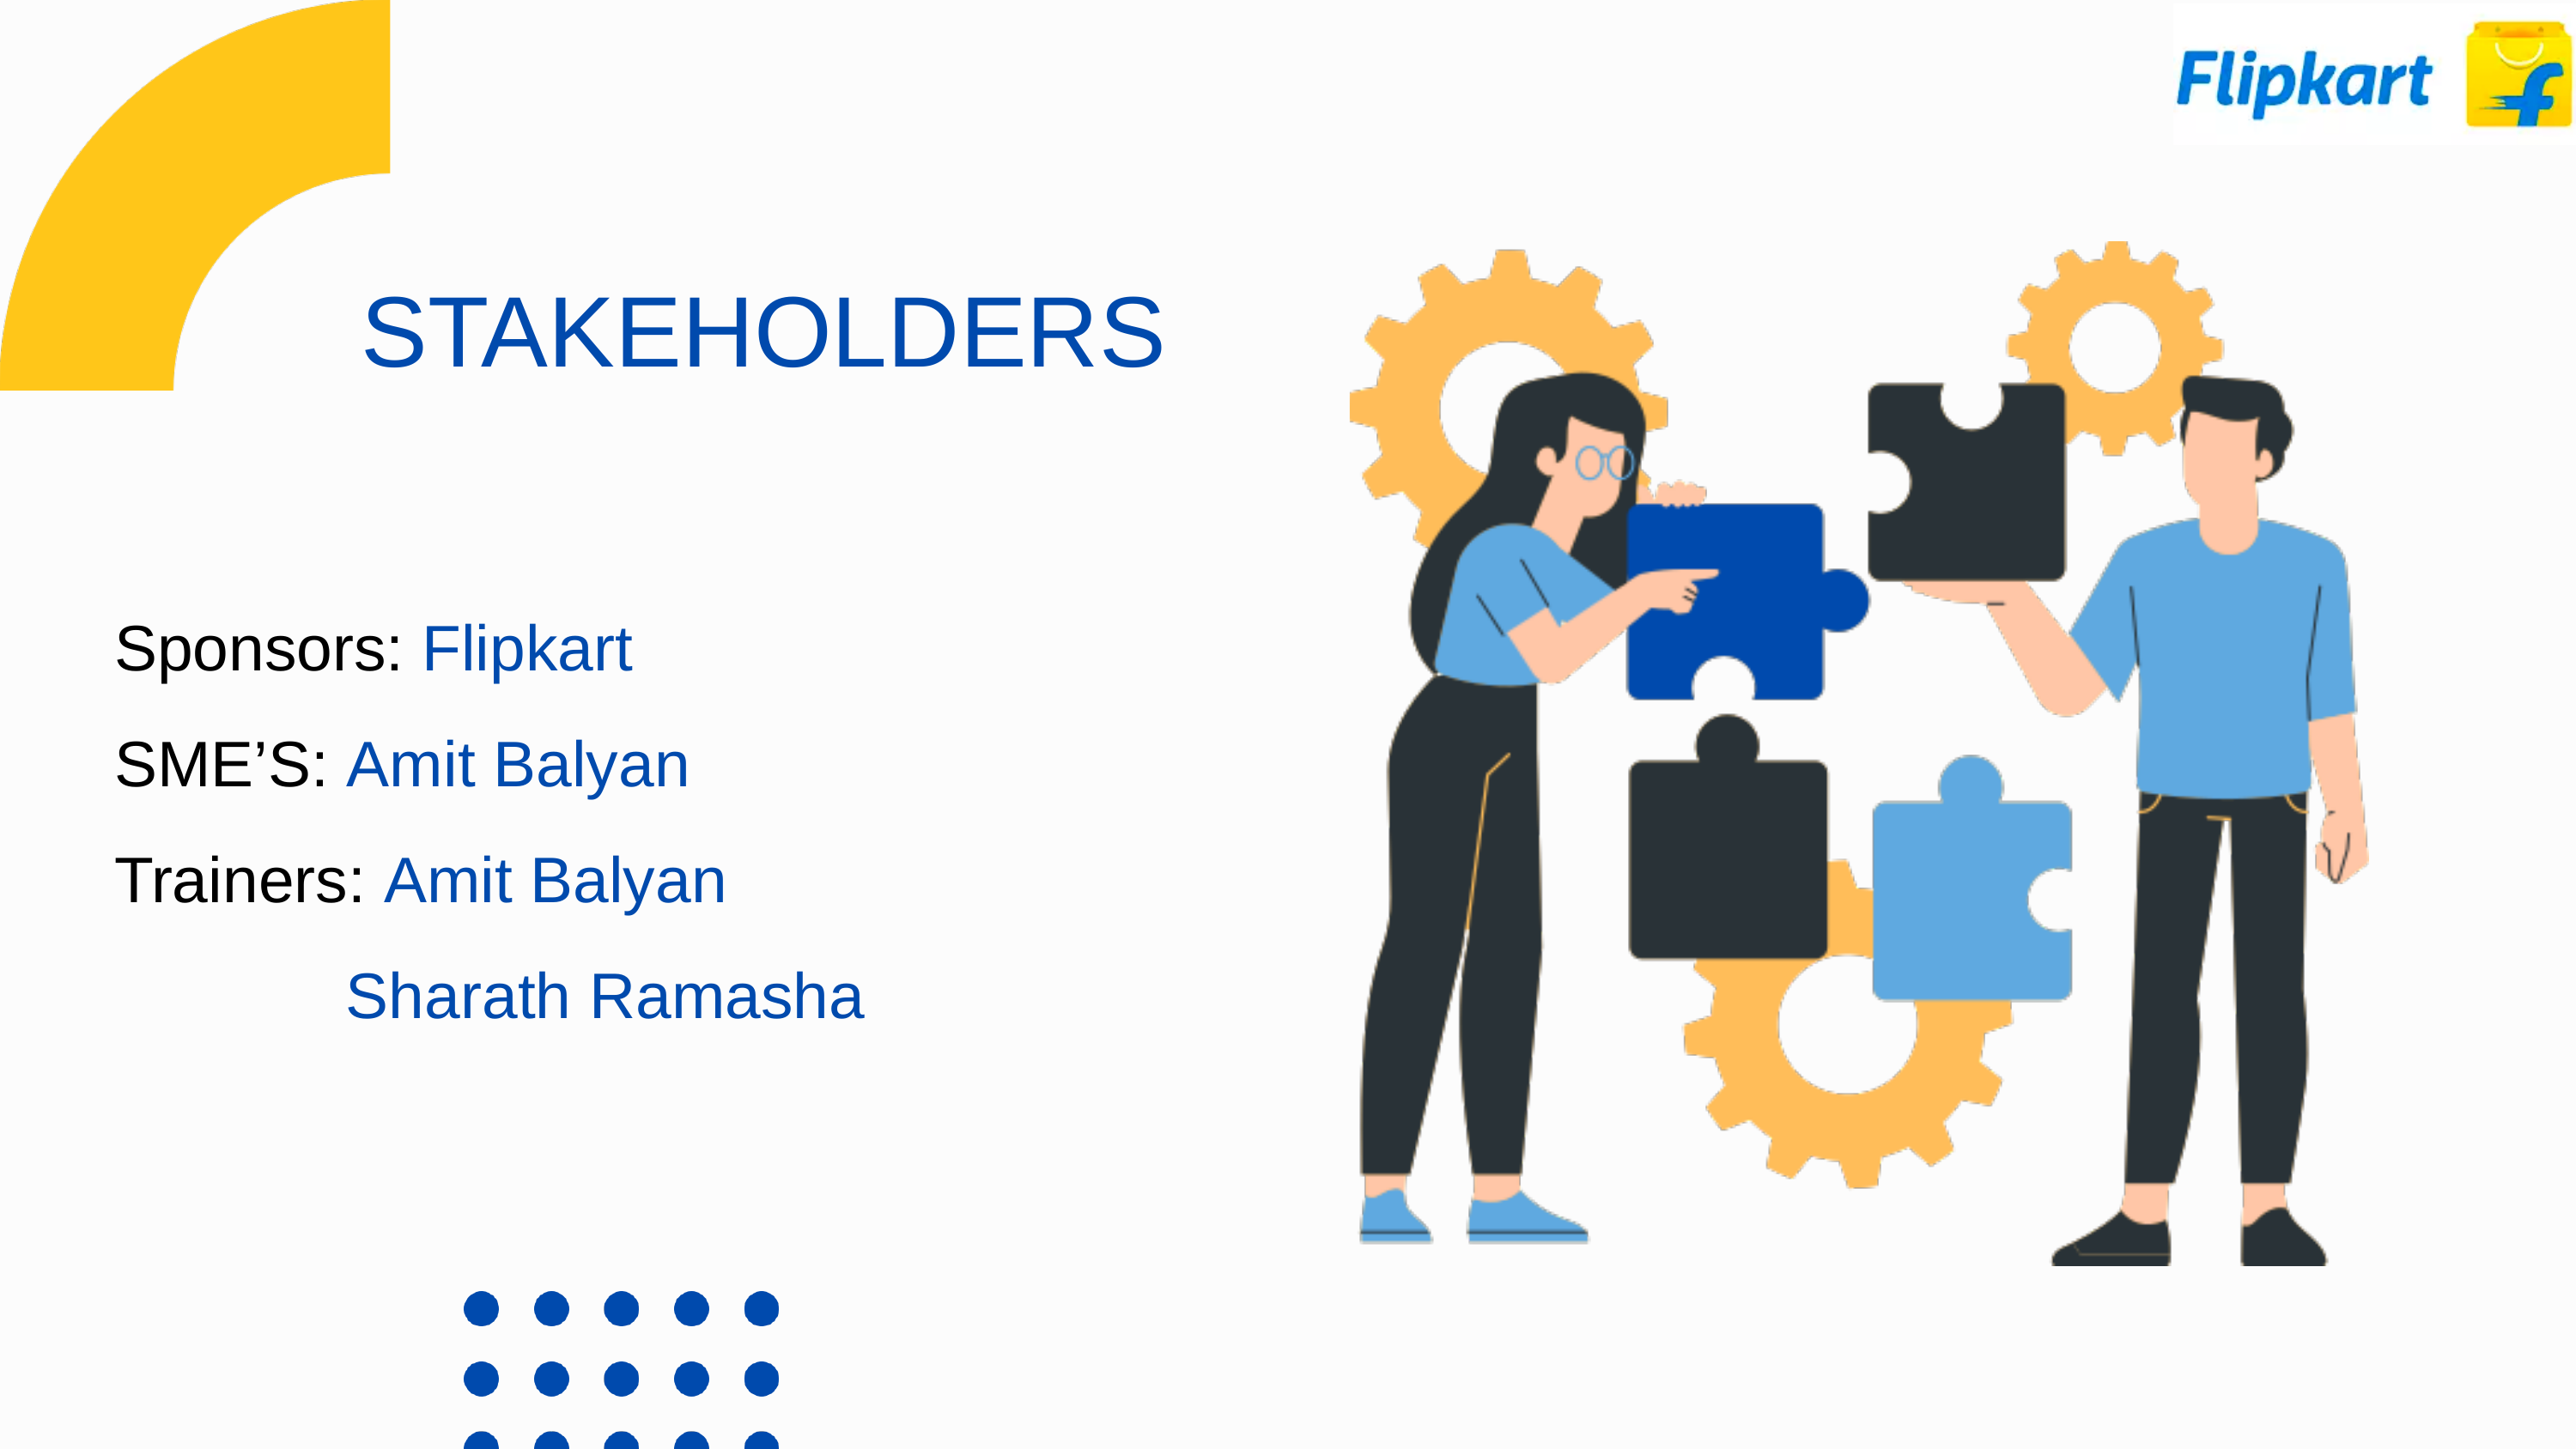

STAKEHOLDERS

Sponsors: Flipkart
SME’S: Amit Balyan
Trainers: Amit Balyan
             Sharath Ramasha